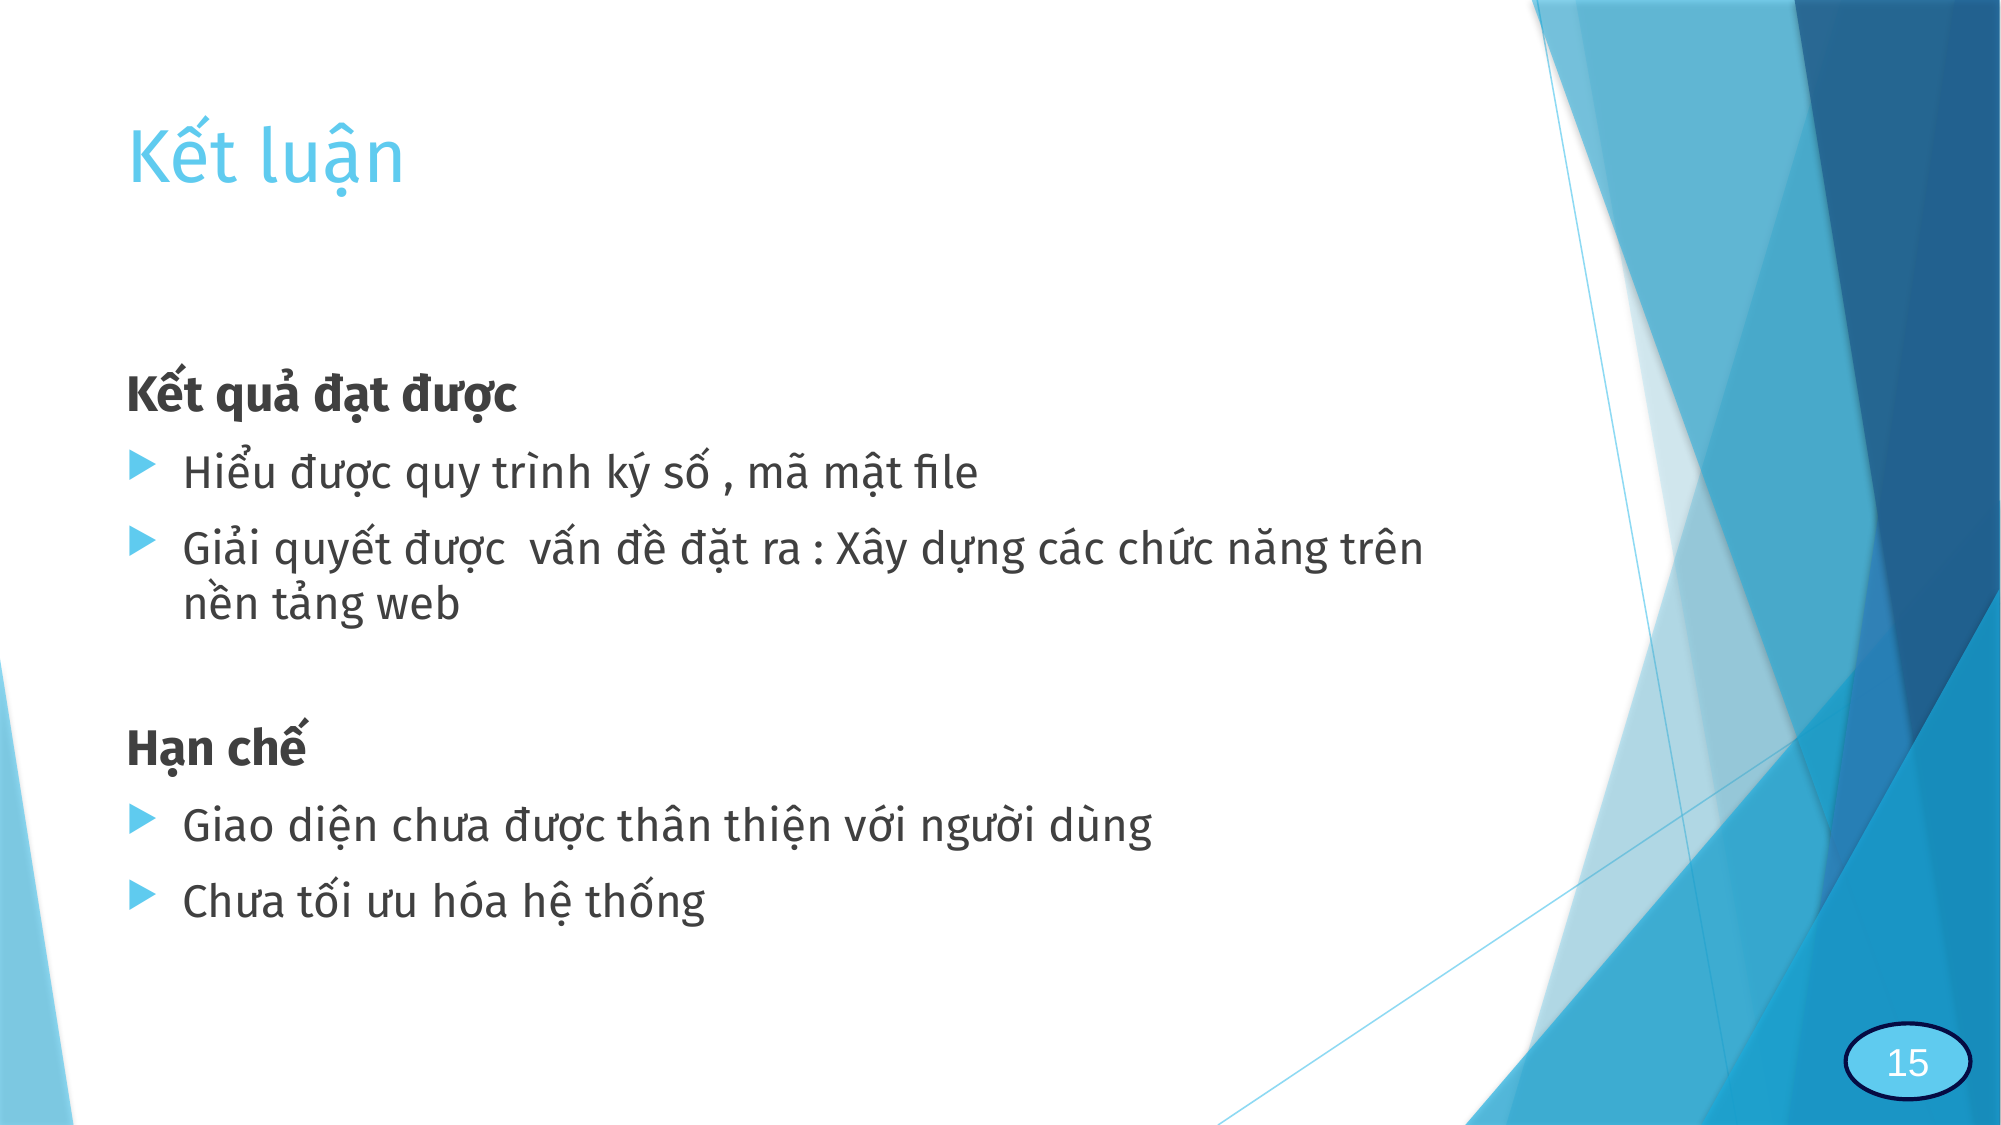

# Kết luận
Kết quả đạt được
Hiểu được quy trình ký số , mã mật file
Giải quyết được  vấn đề đặt ra : Xây dựng các chức năng trên nền tảng web

Hạn chế
Giao diện chưa được thân thiện với người dùng
Chưa tối ưu hóa hệ thống

15